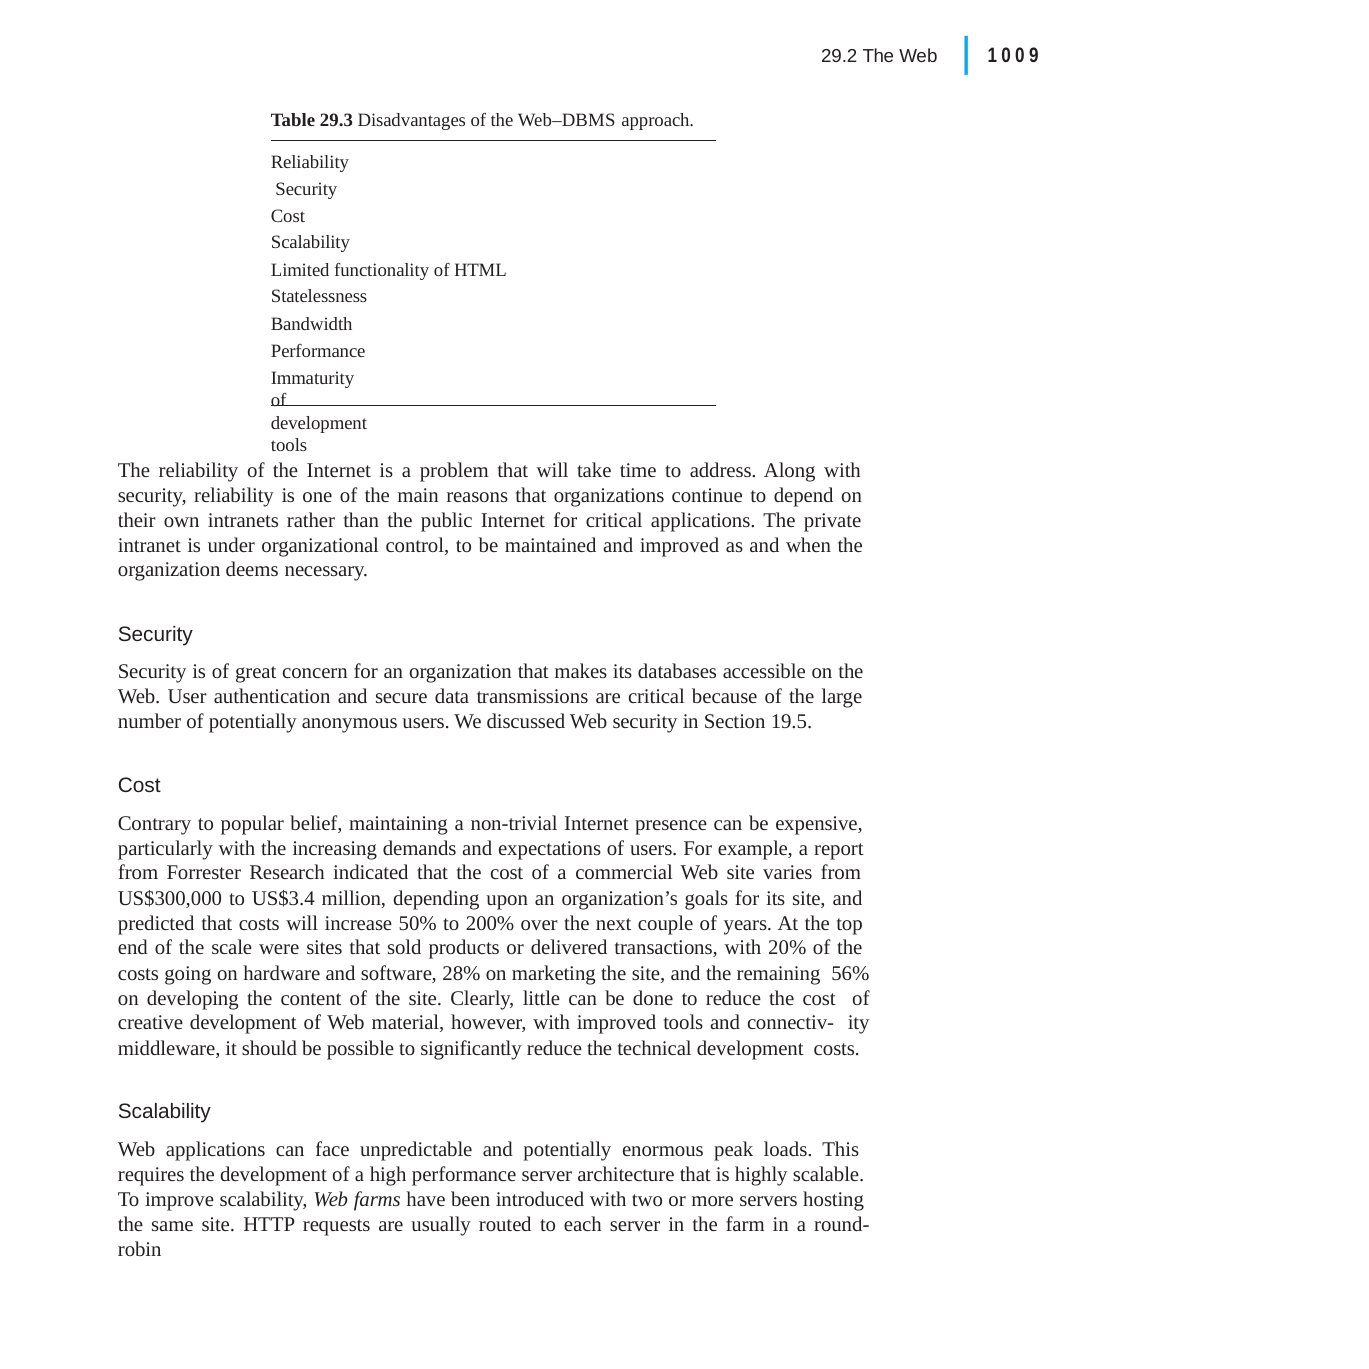

|
1009
29.2 The Web
Table 29.3 Disadvantages of the Web–DBMS approach.
Reliability  Security  Cost  Scalability
Limited functionality of HTML  Statelessness
Bandwidth  Performance
Immaturity of development tools

The reliability of the Internet is a problem that will take time to address. Along with  security, reliability is one of the main reasons that organizations continue to depend on  their own intranets rather than the public Internet for critical applications. The private  intranet is under organizational control, to be maintained and improved as and when the  organization deems necessary.

Security
Security is of great concern for an organization that makes its databases accessible on the  Web. User authentication and secure data transmissions are critical because of the large  number of potentially anonymous users. We discussed Web security in Section 19.5.

Cost
Contrary to popular belief, maintaining a non-trivial Internet presence can be expensive,  particularly with the increasing demands and expectations of users. For example, a report  from Forrester Research indicated that the cost of a commercial Web site varies from  US$300,000 to US$3.4 million, depending upon an organization’s goals for its site, and  predicted that costs will increase 50% to 200% over the next couple of years. At the top  end of the scale were sites that sold products or delivered transactions, with 20% of the  costs going on hardware and software, 28% on marketing the site, and the remaining  56% on developing the content of the site. Clearly, little can be done to reduce the cost  of creative development of Web material, however, with improved tools and connectiv-  ity middleware, it should be possible to significantly reduce the technical development  costs.

Scalability
Web applications can face unpredictable and potentially enormous peak loads. This  requires the development of a high performance server architecture that is highly scalable.  To improve scalability, Web farms have been introduced with two or more servers hosting  the same site. HTTP requests are usually routed to each server in the farm in a round-robin